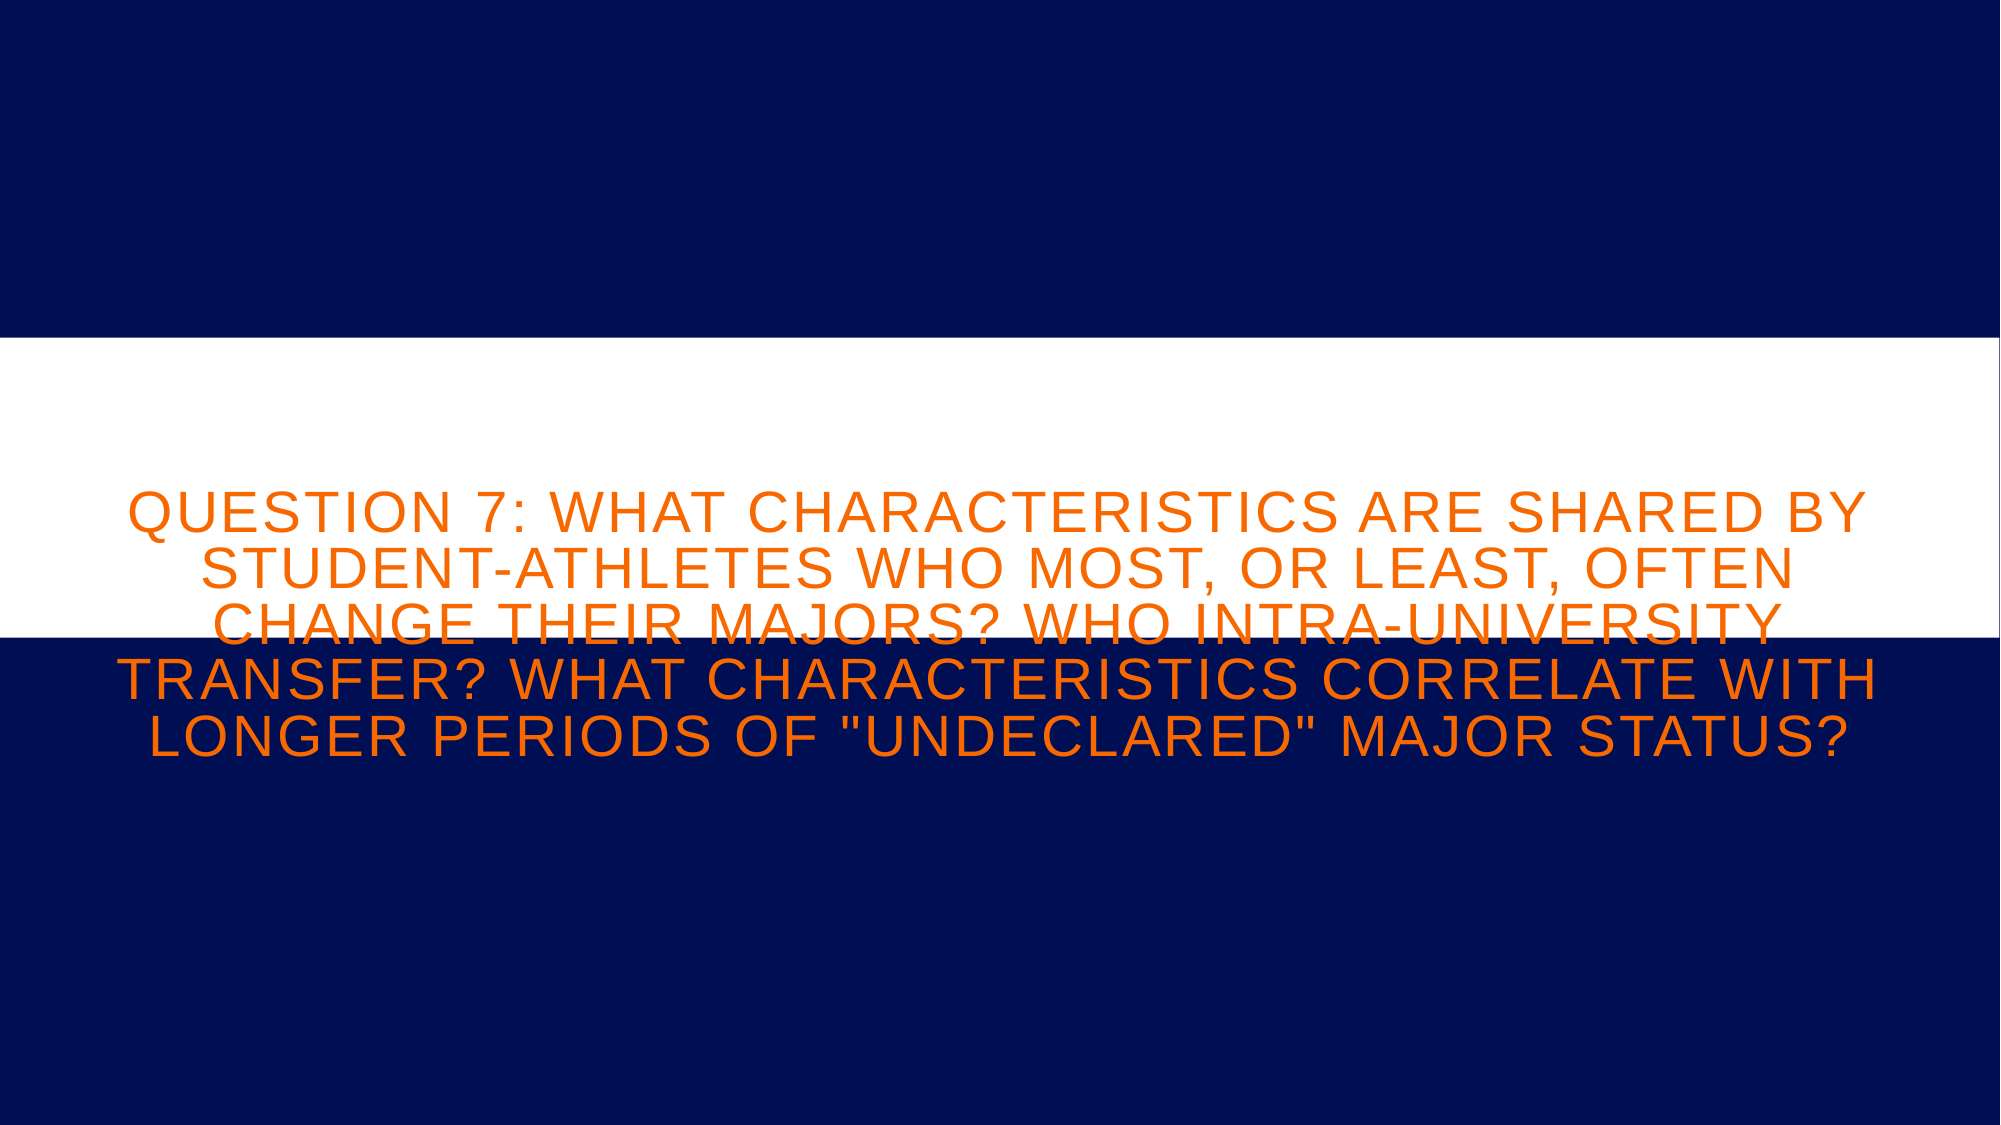

# Question 7: What characteristics are shared by student-athletes who most, or least, often change their majors? Who intra-university transfer? What characteristics correlate with longer periods of "undeclared" major status?